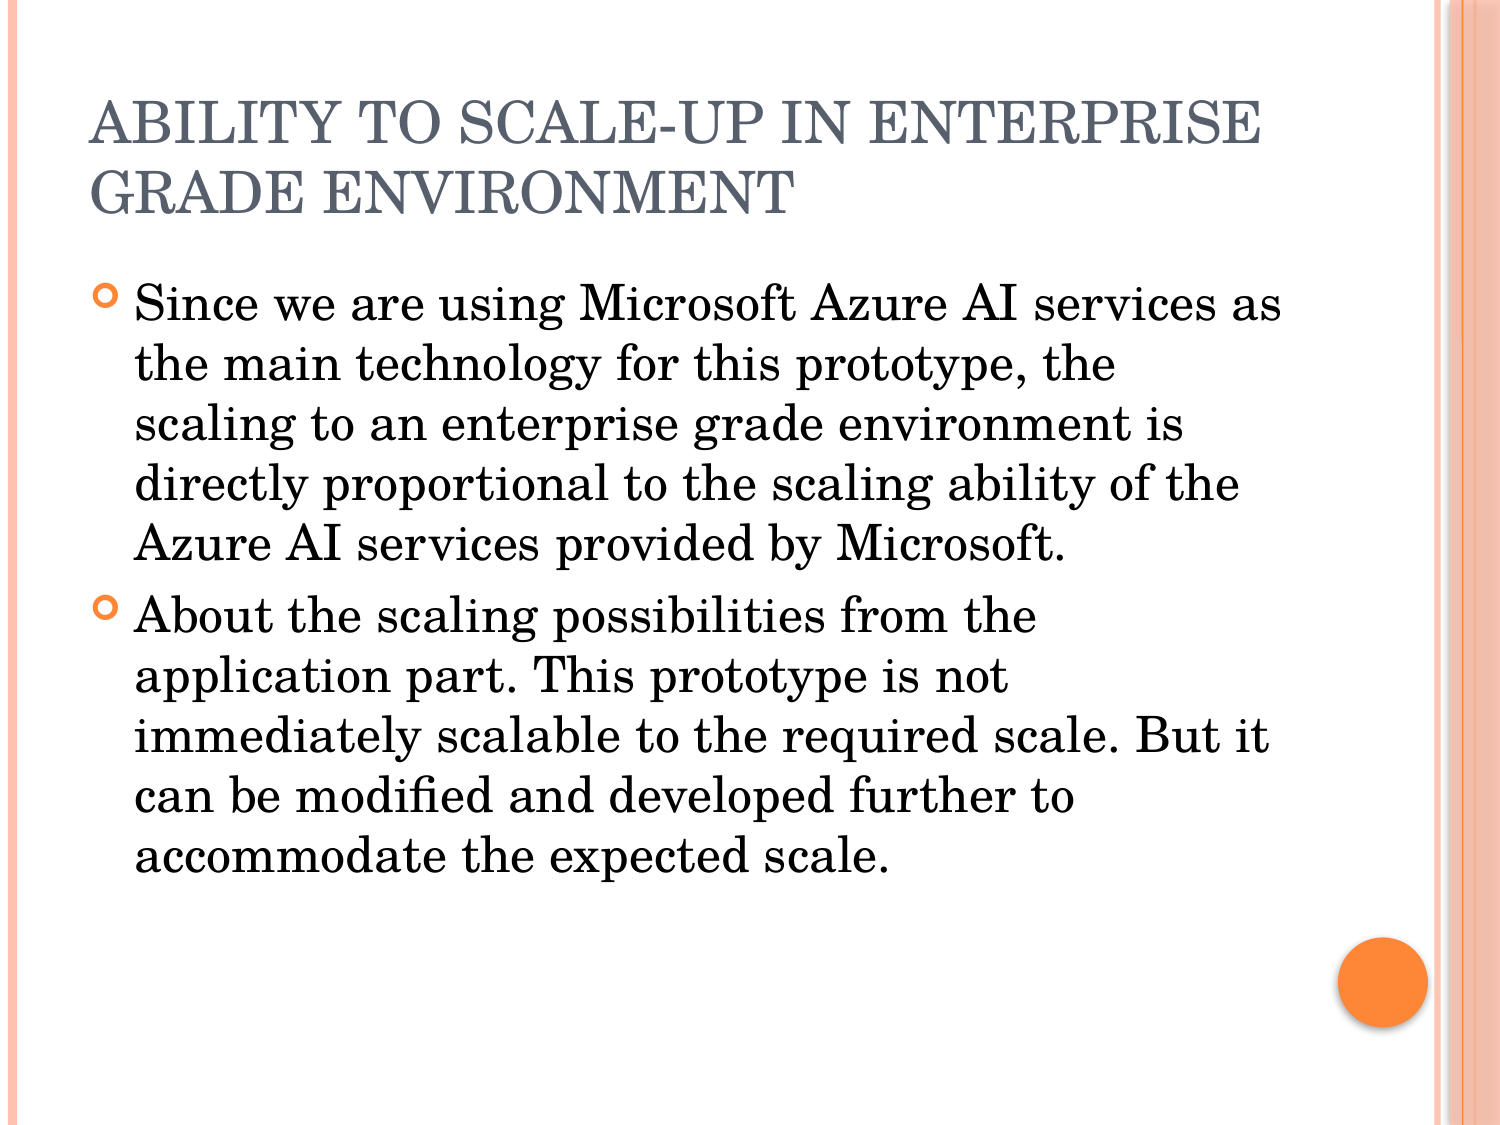

# Ability to scale-up in enterprise grade environment
Since we are using Microsoft Azure AI services as the main technology for this prototype, the scaling to an enterprise grade environment is directly proportional to the scaling ability of the Azure AI services provided by Microsoft.
About the scaling possibilities from the application part. This prototype is not immediately scalable to the required scale. But it can be modified and developed further to accommodate the expected scale.